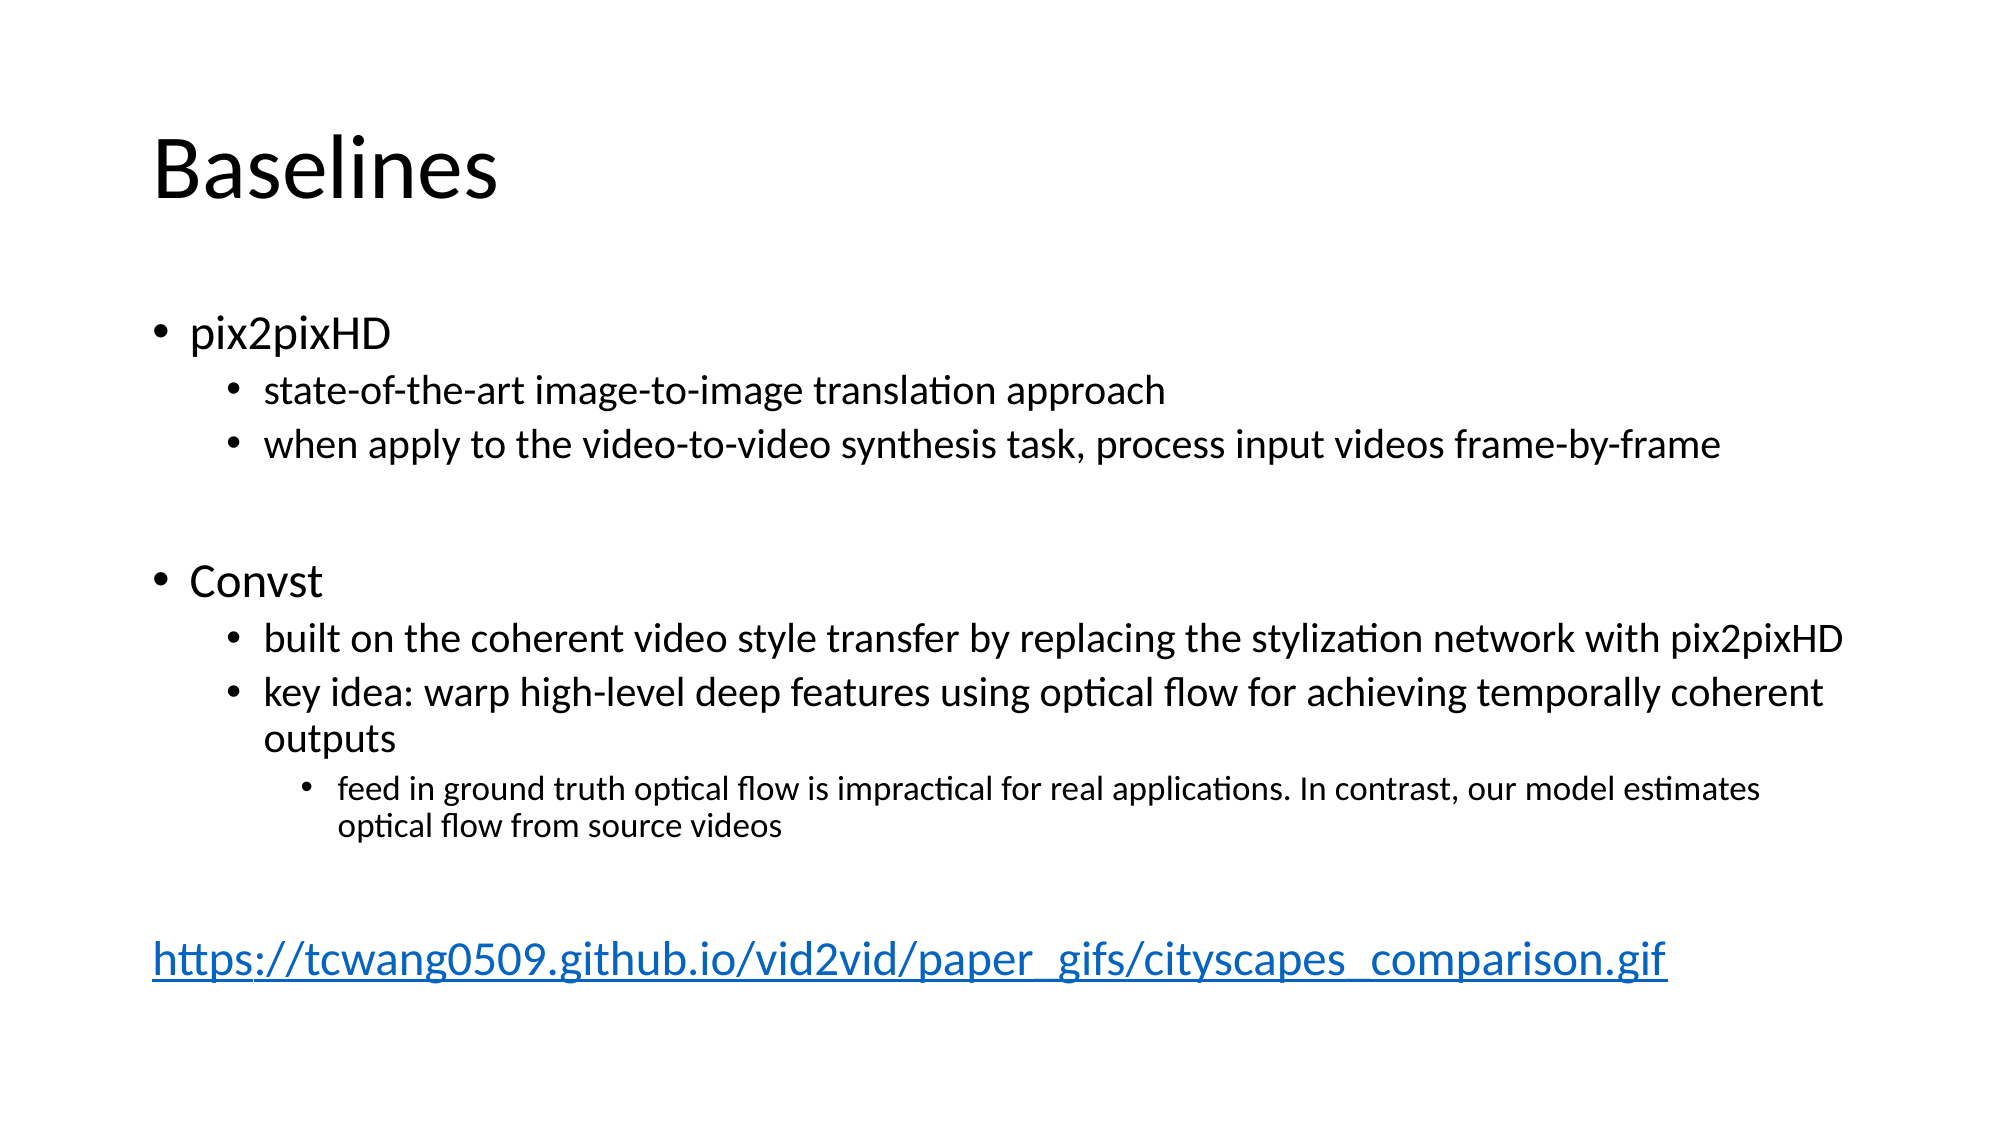

# Baselines
pix2pixHD
state-of-the-art image-to-image translation approach
when apply to the video-to-video synthesis task, process input videos frame-by-frame

Convst
built on the coherent video style transfer by replacing the stylization network with pix2pixHD
key idea: warp high-level deep features using optical flow for achieving temporally coherent outputs
feed in ground truth optical flow is impractical for real applications. In contrast, our model estimates optical flow from source videos

https://tcwang0509.github.io/vid2vid/paper_gifs/cityscapes_comparison.gif